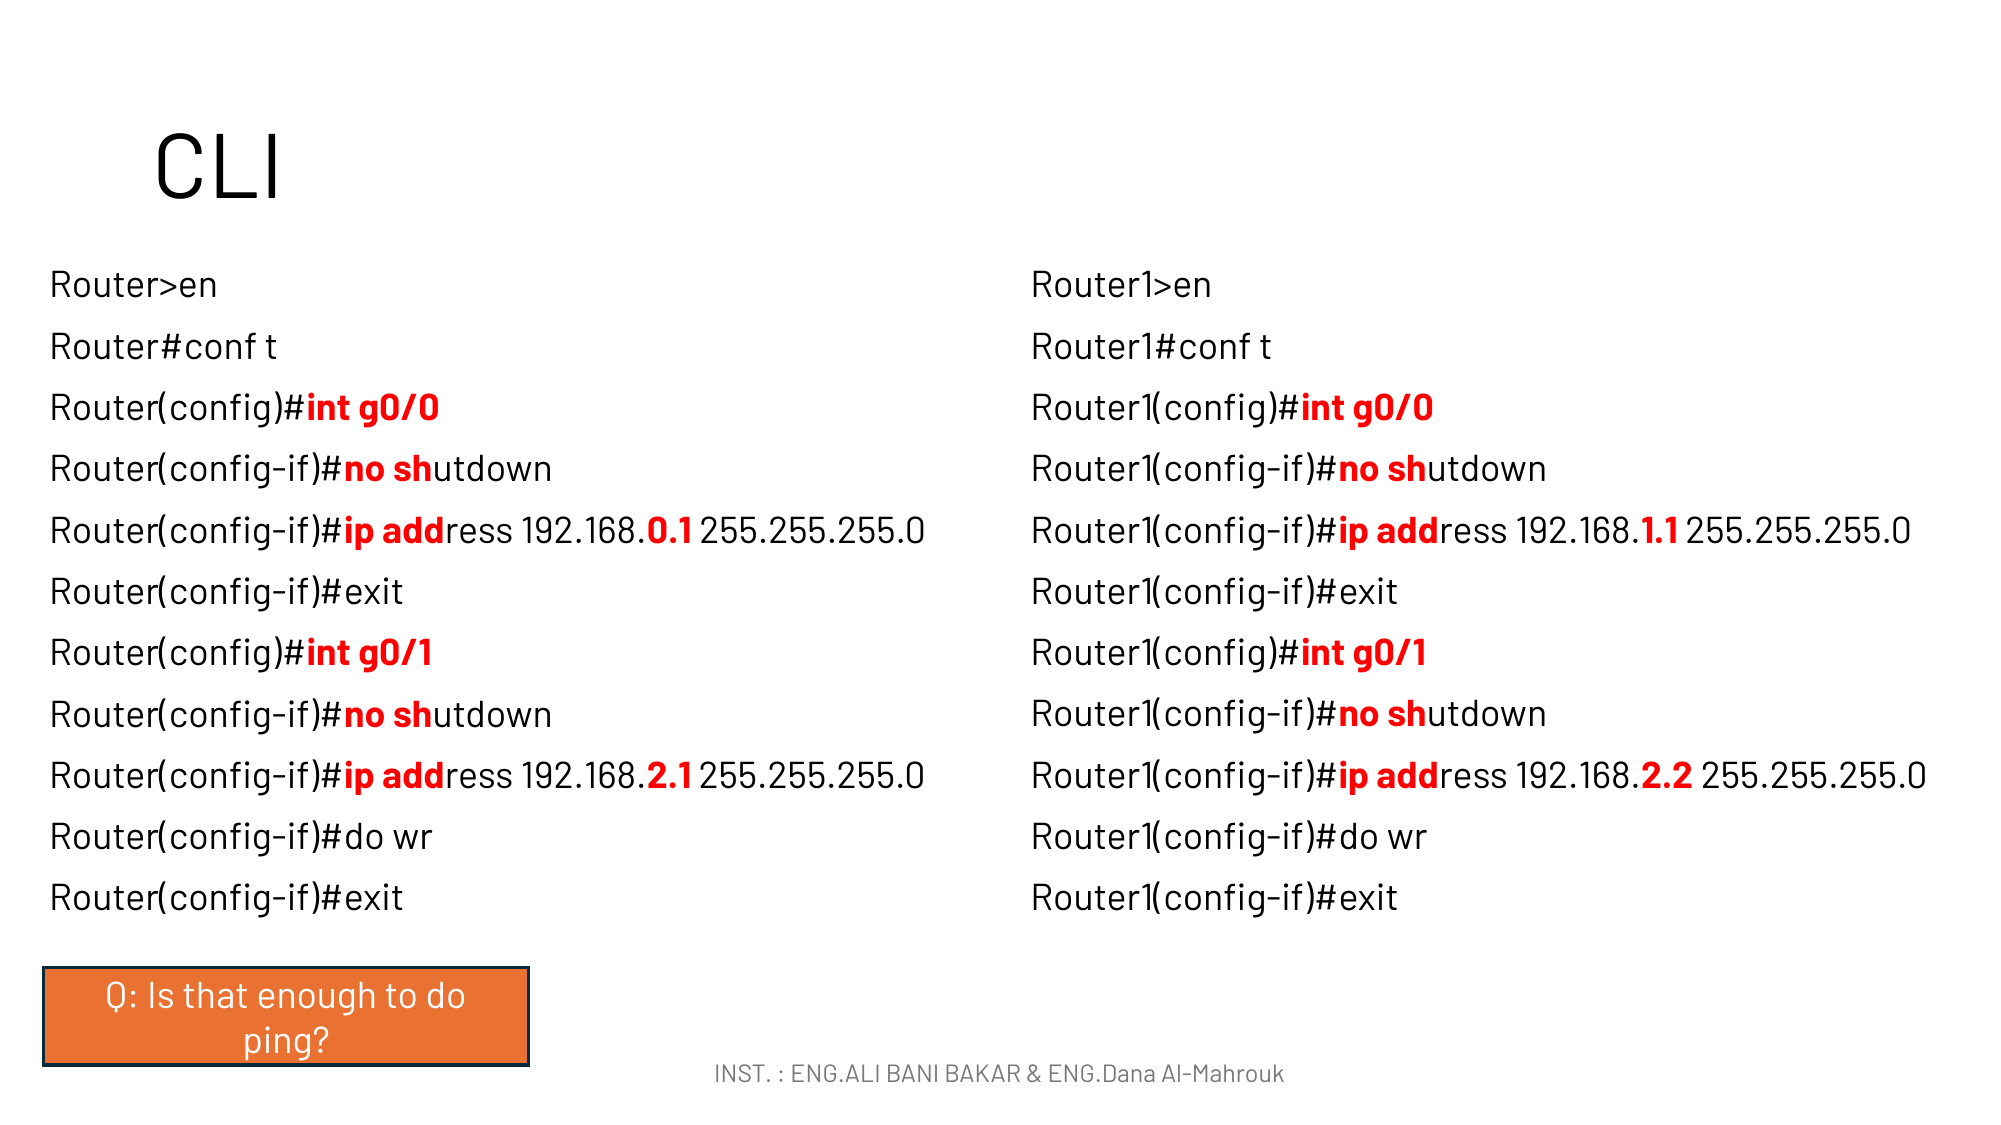

# CLI
Router>en
Router#conf t
Router(config)#int g0/0
Router(config-if)#no shutdown
Router(config-if)#ip address 192.168.0.1 255.255.255.0
Router(config-if)#exit
Router(config)#int g0/1
Router(config-if)#no shutdown
Router(config-if)#ip address 192.168.2.1 255.255.255.0
Router(config-if)#do wr
Router(config-if)#exit
Router1>en
Router1#conf t
Router1(config)#int g0/0
Router1(config-if)#no shutdown
Router1(config-if)#ip address 192.168.1.1 255.255.255.0
Router1(config-if)#exit
Router1(config)#int g0/1
Router1(config-if)#no shutdown
Router1(config-if)#ip address 192.168.2.2 255.255.255.0
Router1(config-if)#do wr
Router1(config-if)#exit
Q: Is that enough to do ping?
INST. : ENG.ALI BANI BAKAR & ENG.Dana Al-Mahrouk